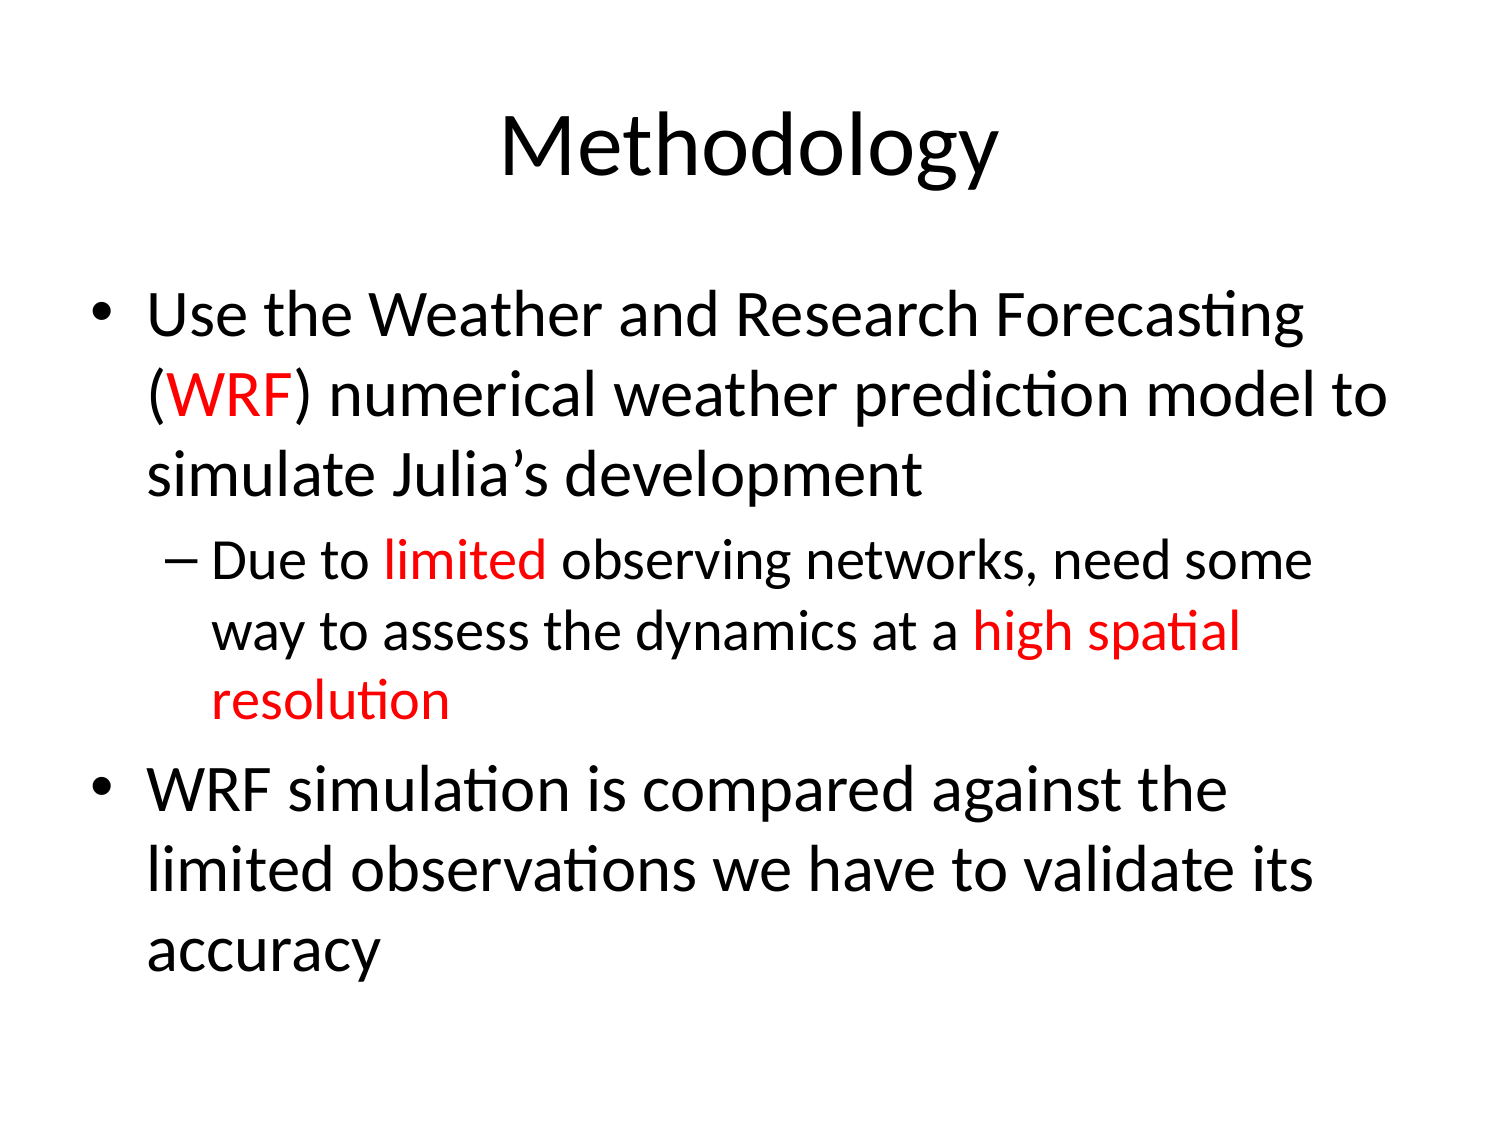

# Methodology
Use the Weather and Research Forecasting (WRF) numerical weather prediction model to simulate Julia’s development
Due to limited observing networks, need some way to assess the dynamics at a high spatial resolution
WRF simulation is compared against the limited observations we have to validate its accuracy